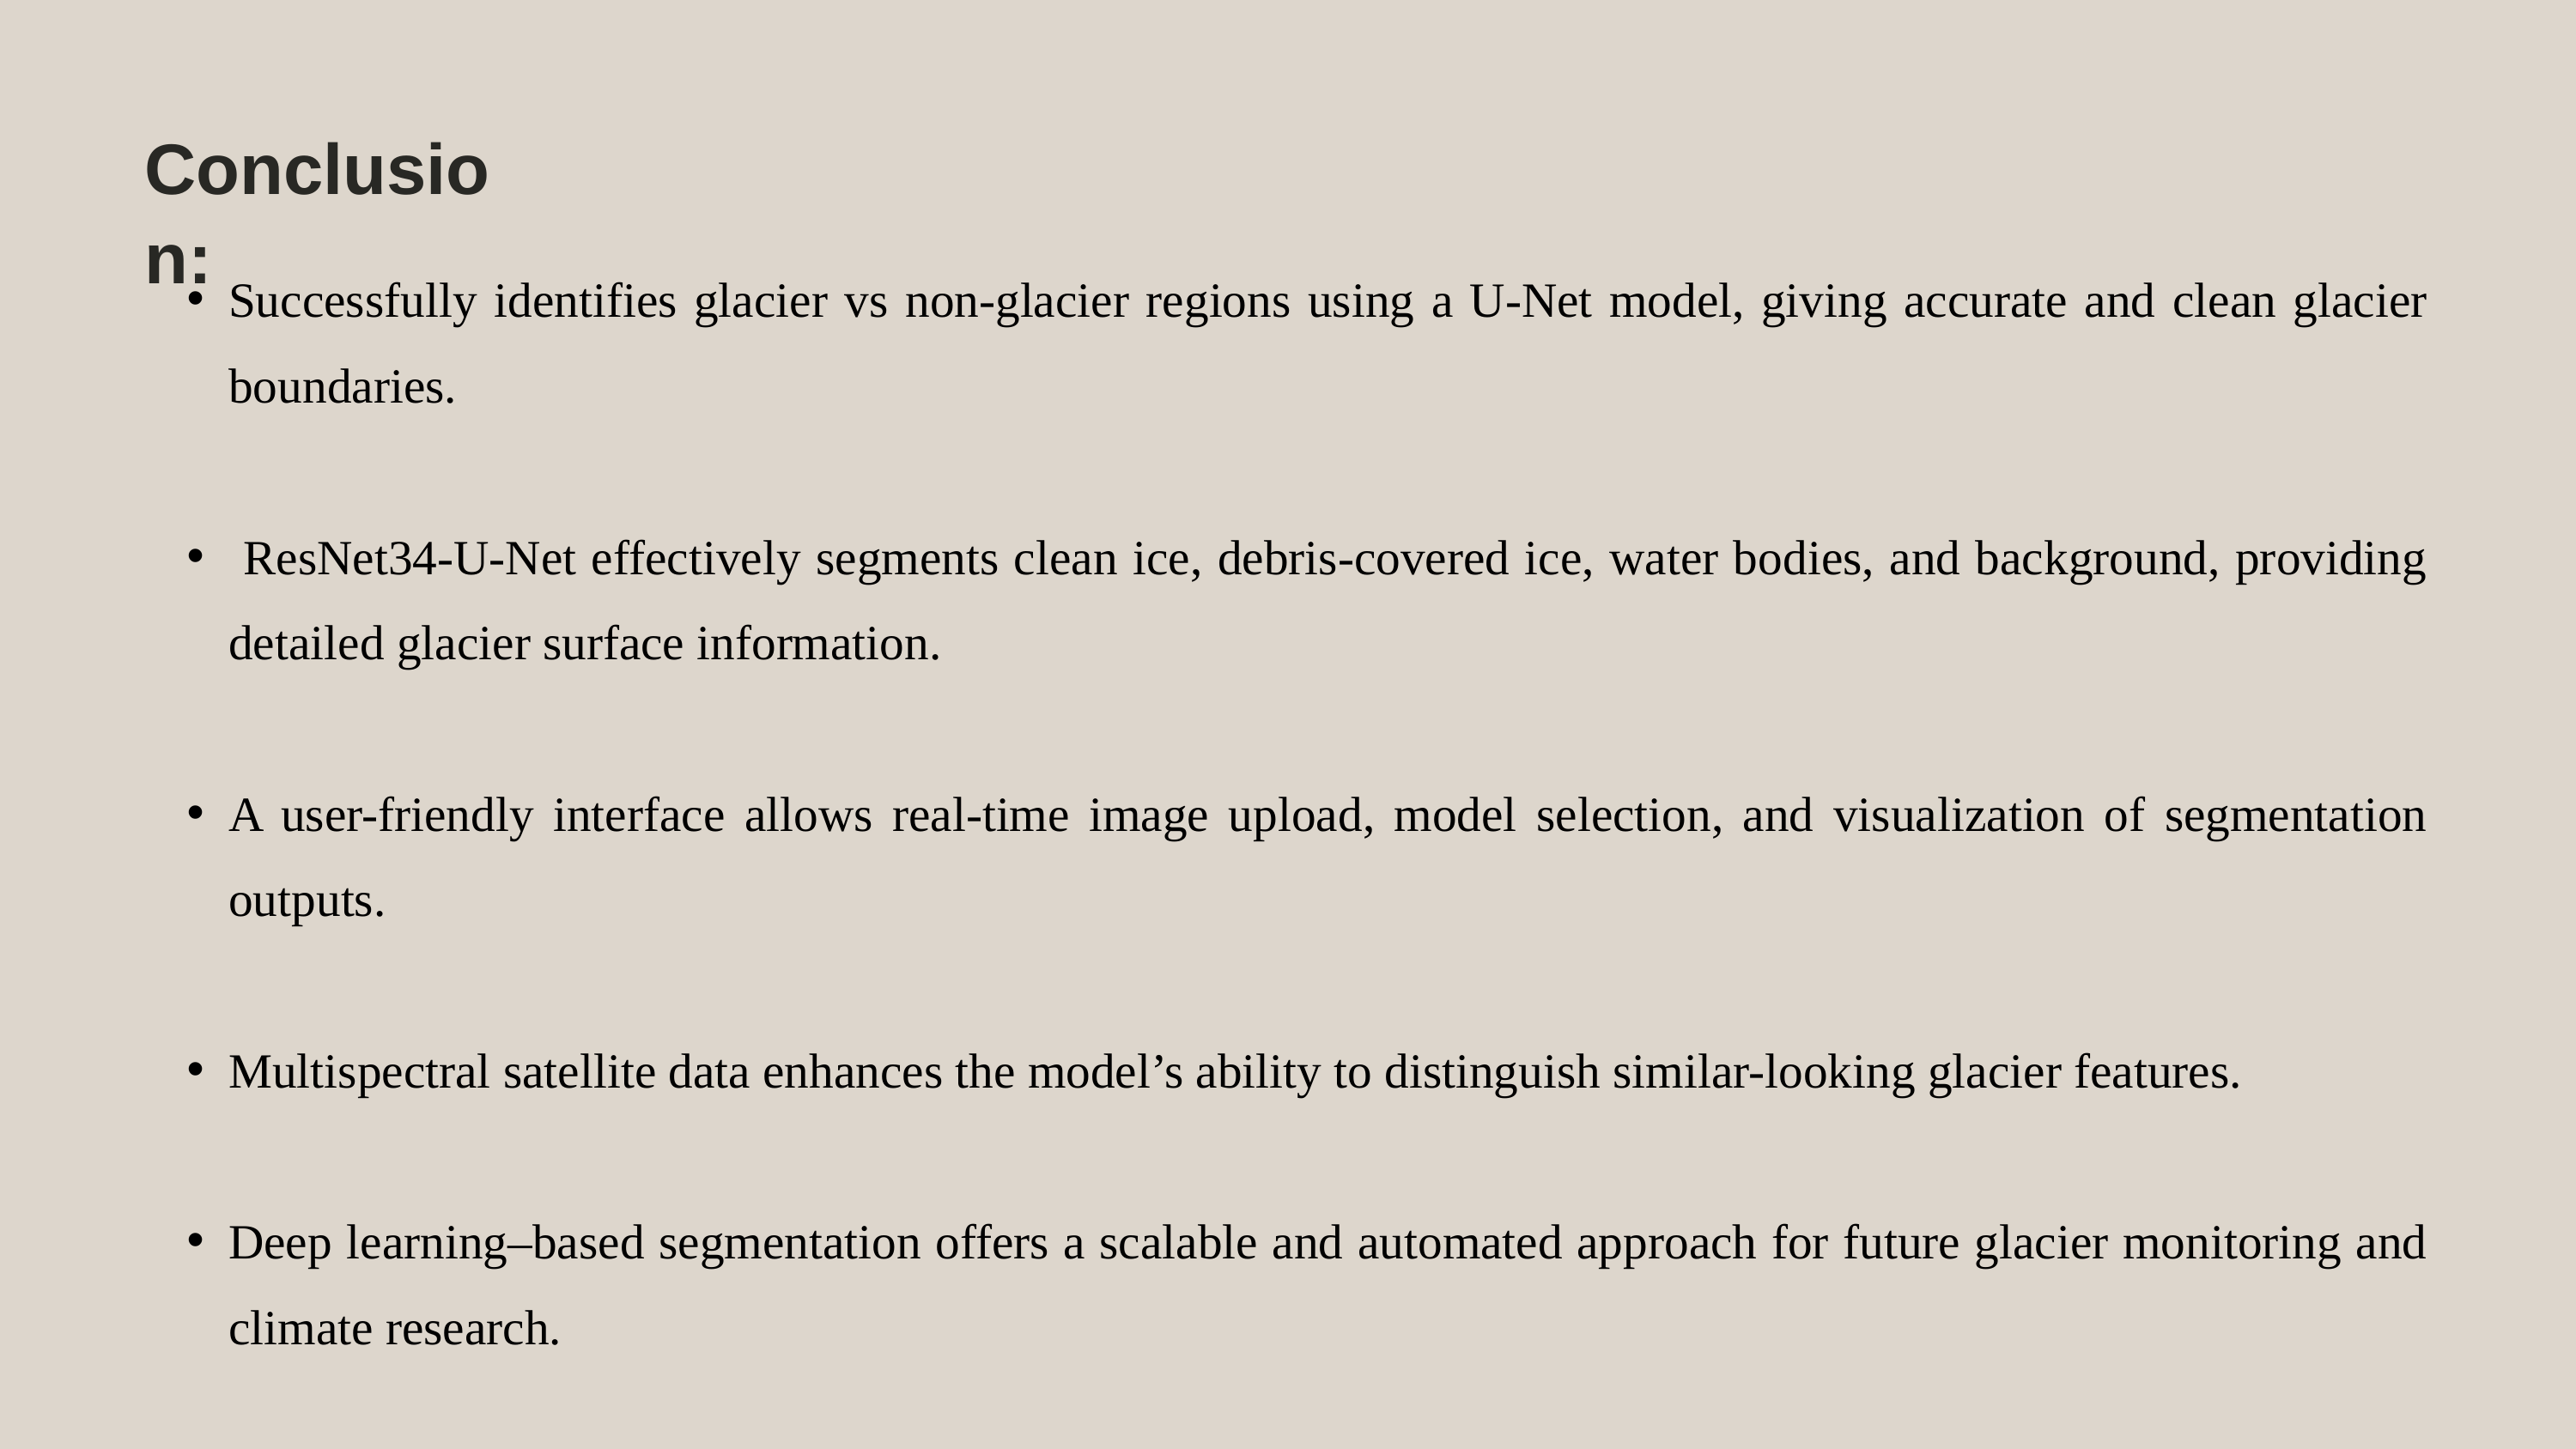

Conclusion:
Successfully identifies glacier vs non-glacier regions using a U-Net model, giving accurate and clean glacier boundaries.

 ResNet34-U-Net effectively segments clean ice, debris-covered ice, water bodies, and background, providing detailed glacier surface information.

A user-friendly interface allows real-time image upload, model selection, and visualization of segmentation outputs.

Multispectral satellite data enhances the model’s ability to distinguish similar-looking glacier features.

Deep learning–based segmentation offers a scalable and automated approach for future glacier monitoring and climate research.